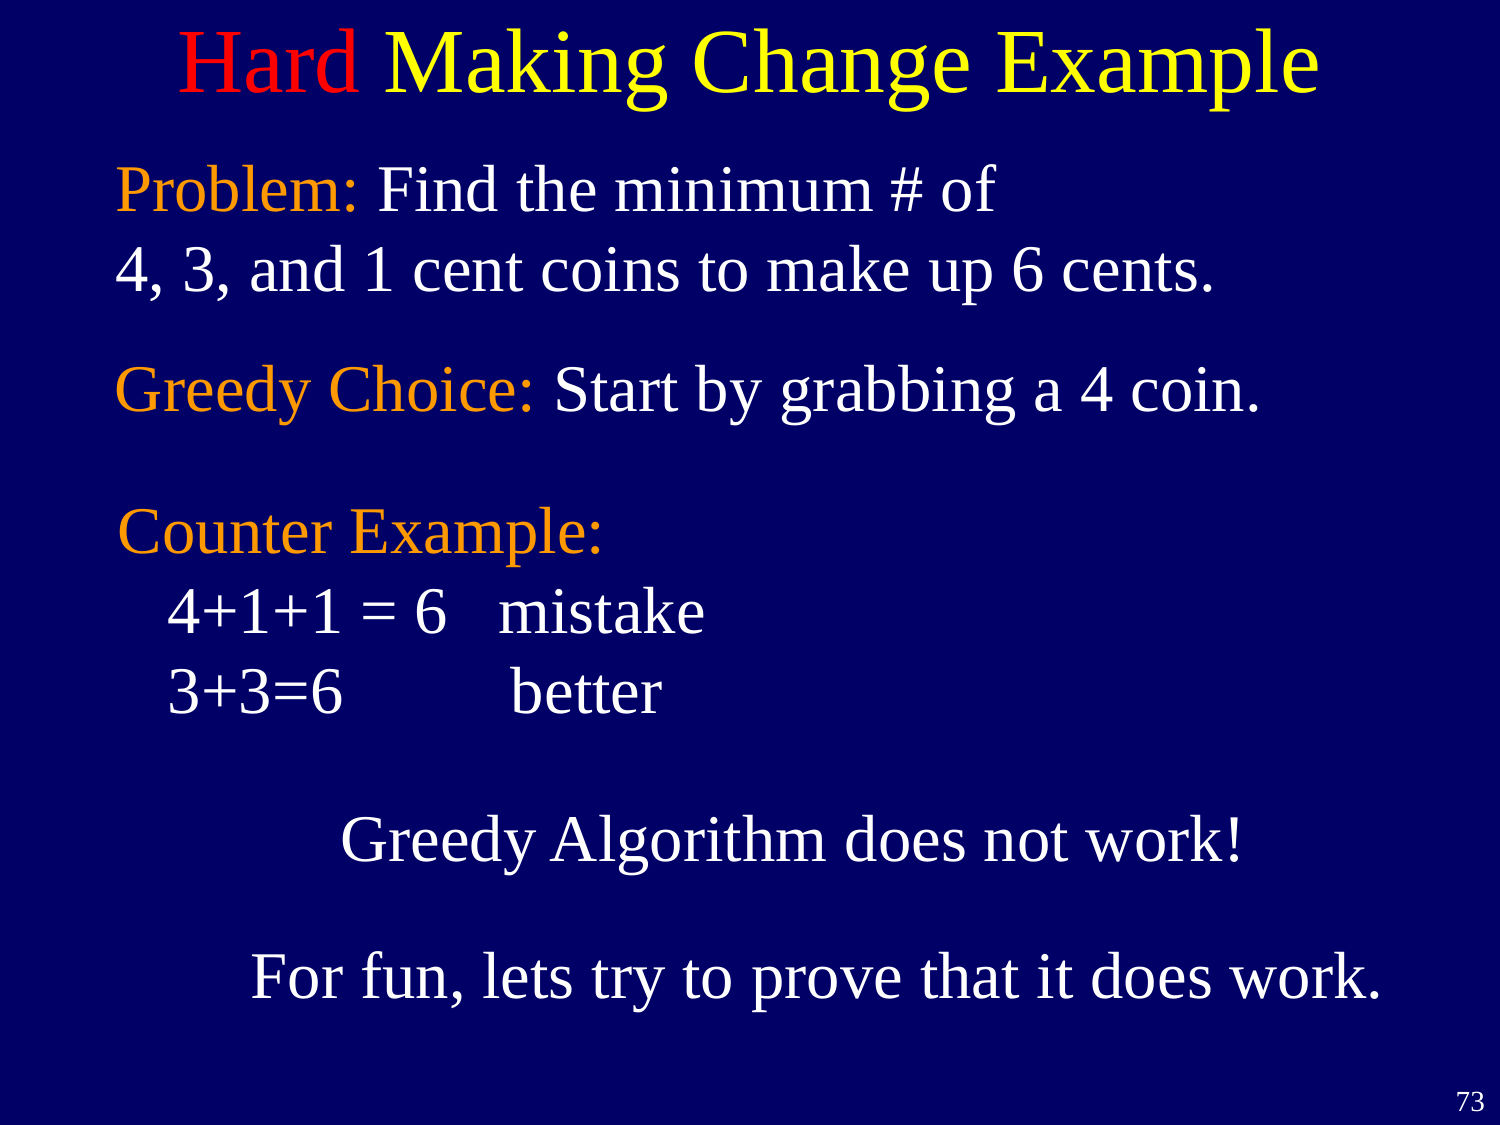

# Hard Making Change Example
Problem: Find the minimum # of
4, 3, and 1 cent coins to make up 6 cents.
Greedy Choice: Start by grabbing a 4 coin.
Counter Example:
   4+1+1 = 6   mistake
   3+3=6          better
Greedy Algorithm does not work!
For fun, lets try to prove that it does work.